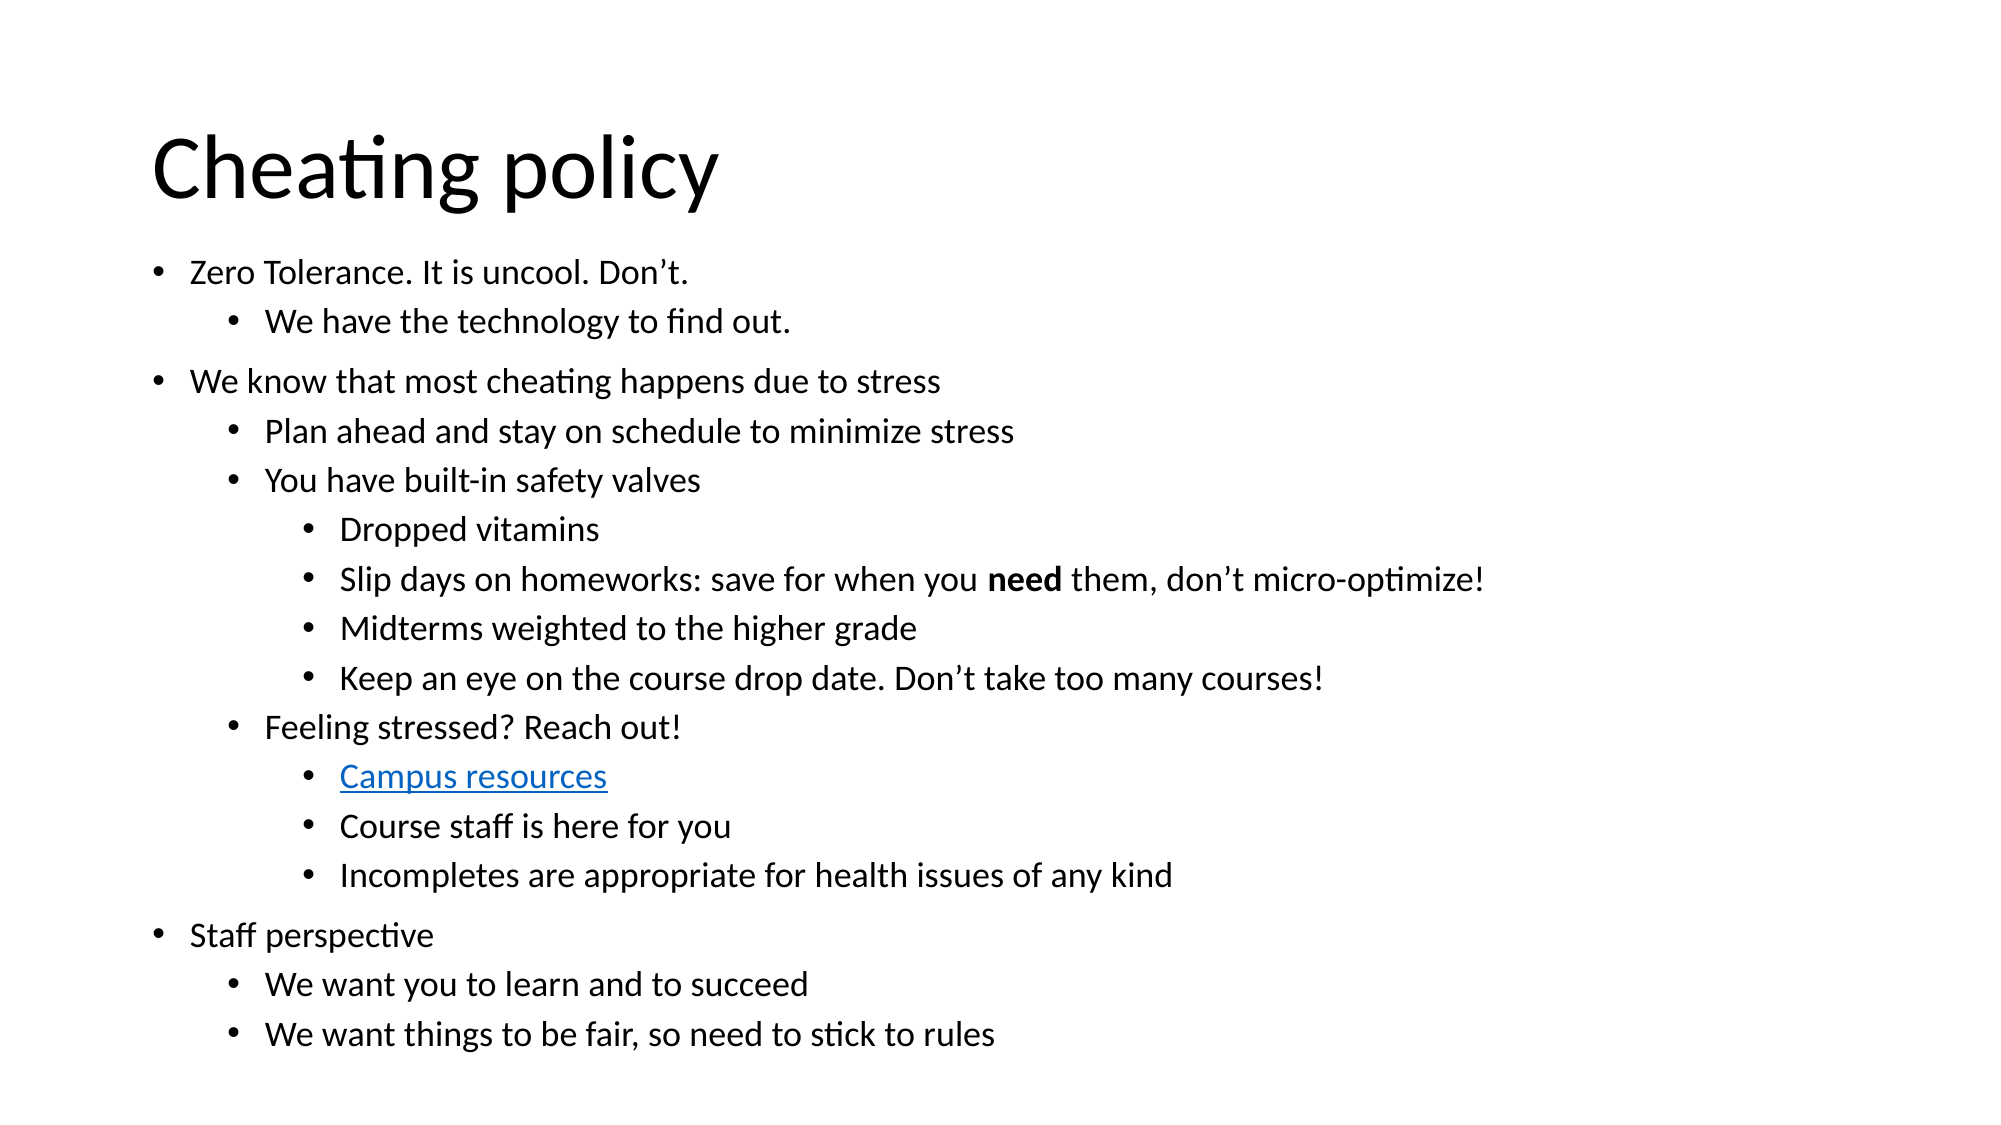

# Cheating policy
Zero Tolerance. It is uncool. Don’t.
We have the technology to find out.
We know that most cheating happens due to stress
Plan ahead and stay on schedule to minimize stress
You have built-in safety valves
Dropped vitamins
Slip days on homeworks: save for when you need them, don’t micro-optimize!
Midterms weighted to the higher grade
Keep an eye on the course drop date. Don’t take too many courses!
Feeling stressed? Reach out!
Campus resources
Course staff is here for you
Incompletes are appropriate for health issues of any kind
Staff perspective
We want you to learn and to succeed
We want things to be fair, so need to stick to rules